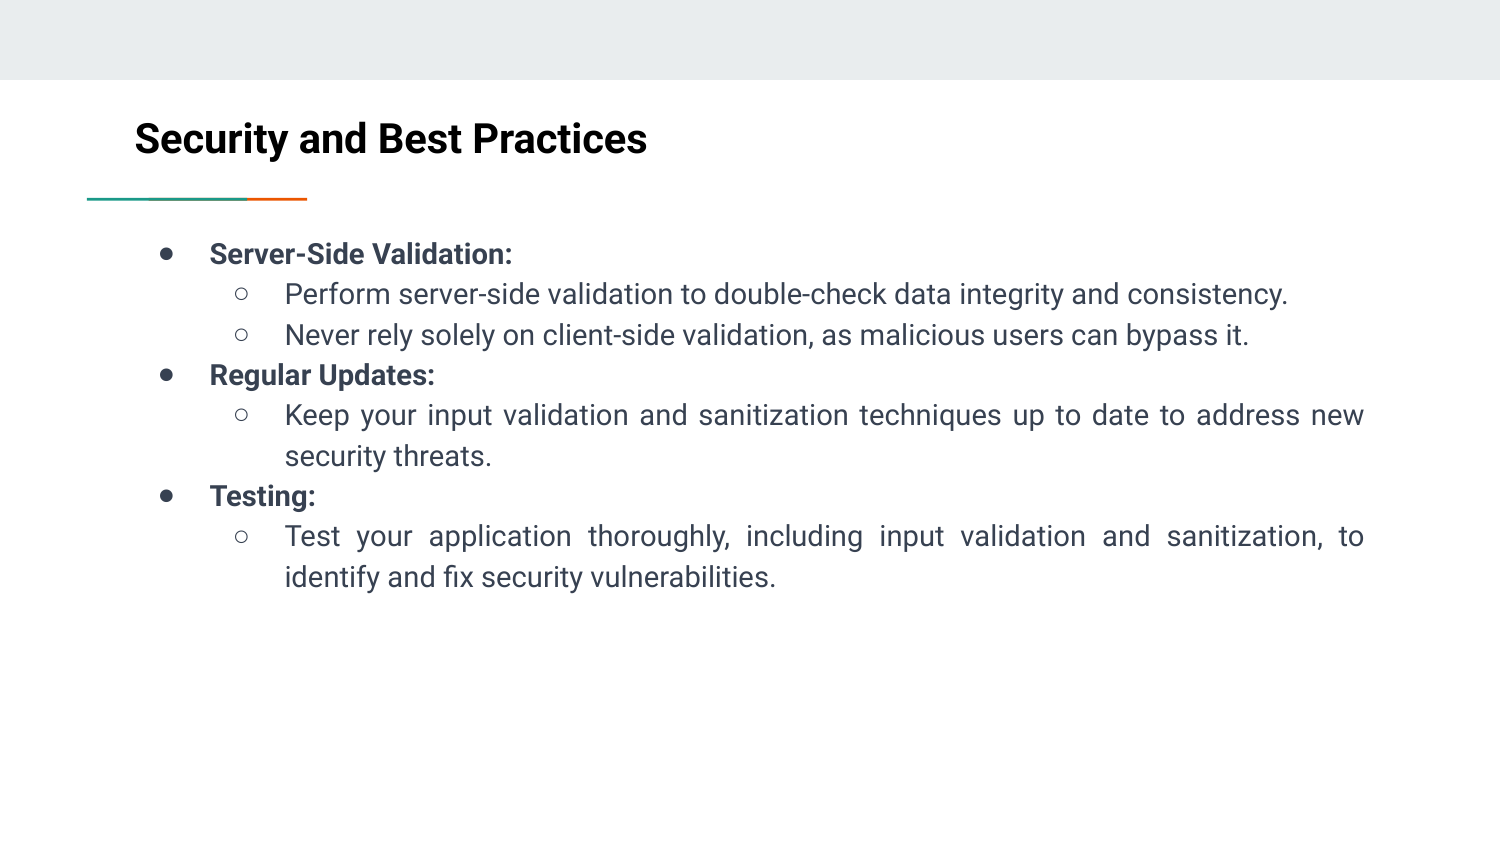

# Security and Best Practices

Server-Side Validation:
Perform server-side validation to double-check data integrity and consistency.
Never rely solely on client-side validation, as malicious users can bypass it.
Regular Updates:
Keep your input validation and sanitization techniques up to date to address new security threats.
Testing:
Test your application thoroughly, including input validation and sanitization, to identify and fix security vulnerabilities.